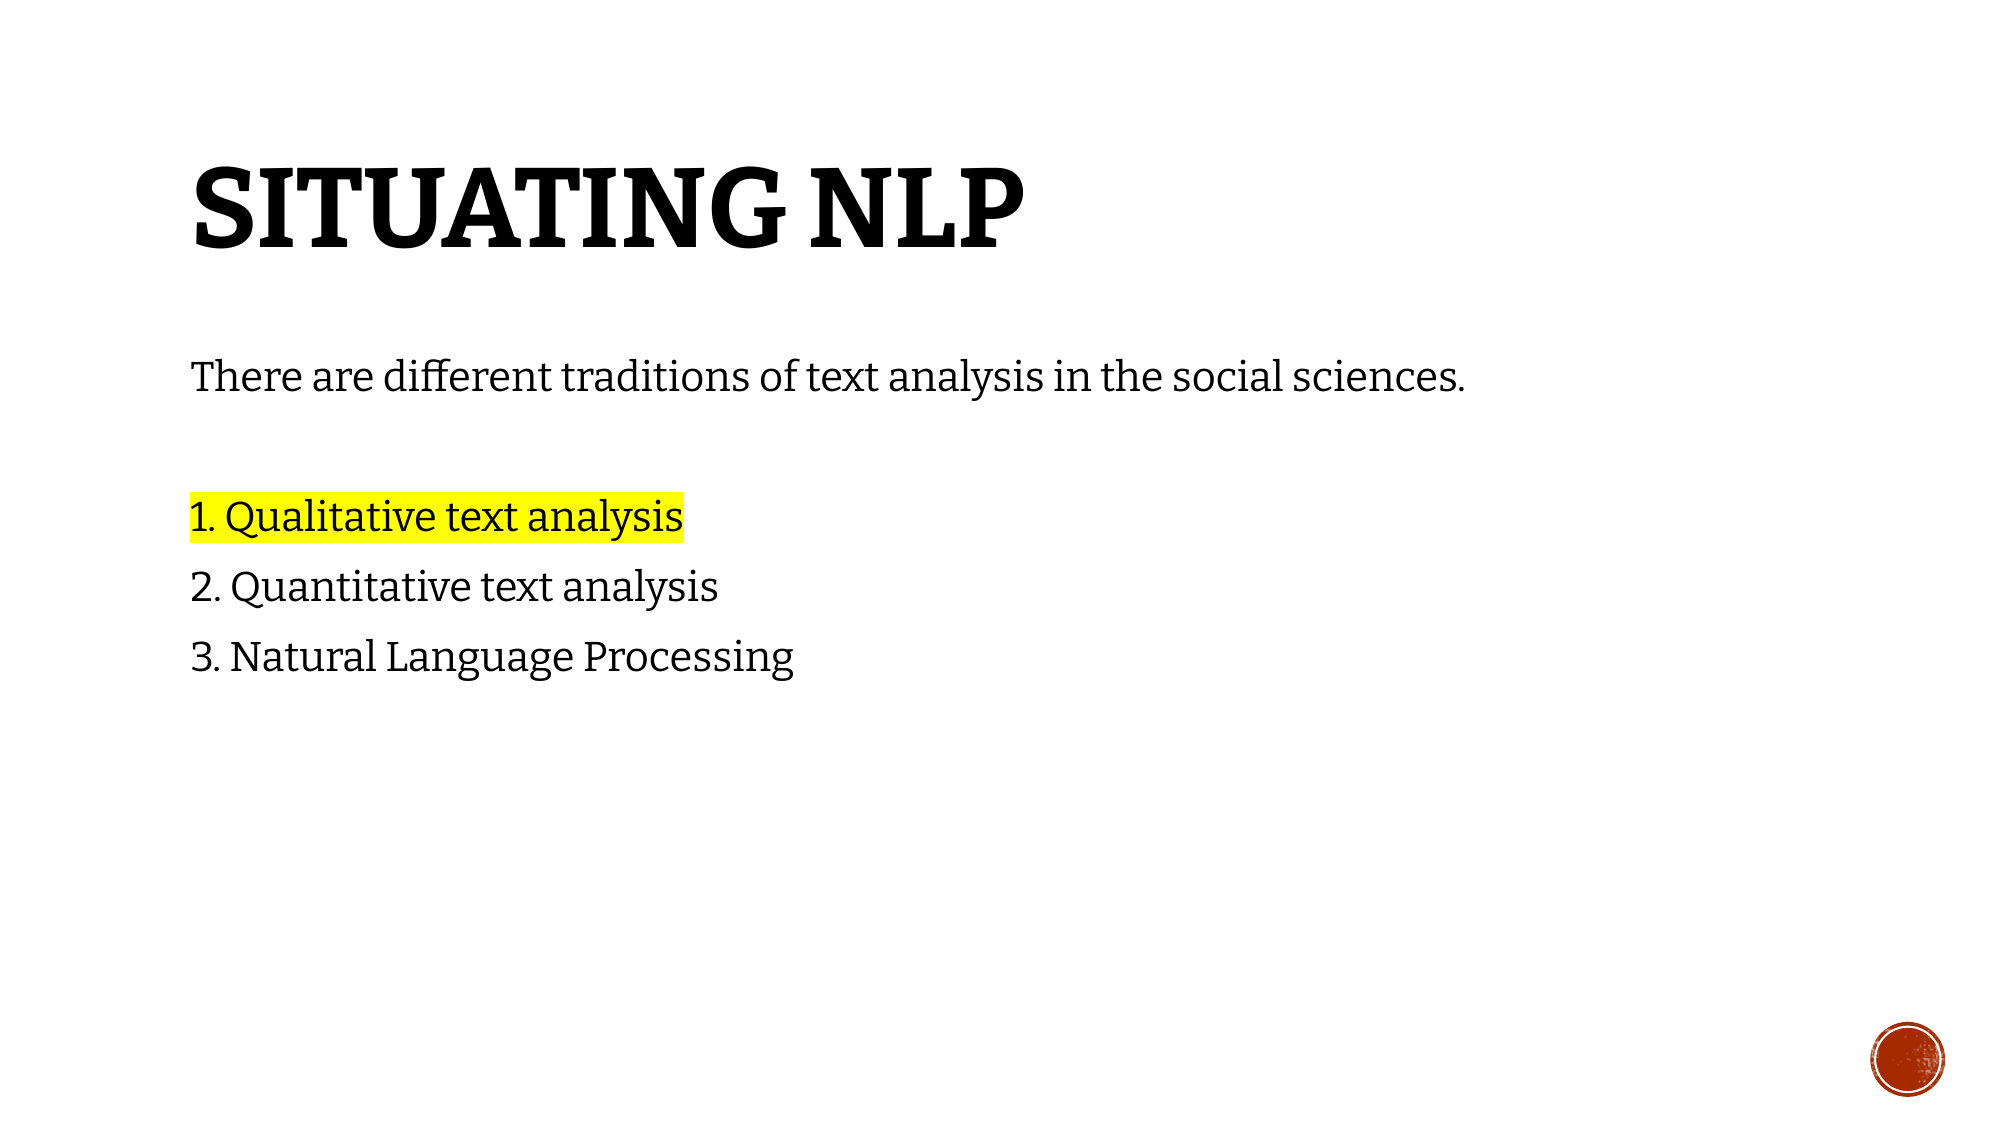

# Situating NLP
There are different traditions of text analysis in the social sciences.

1. Qualitative text analysis
2. Quantitative text analysis
3. Natural Language Processing